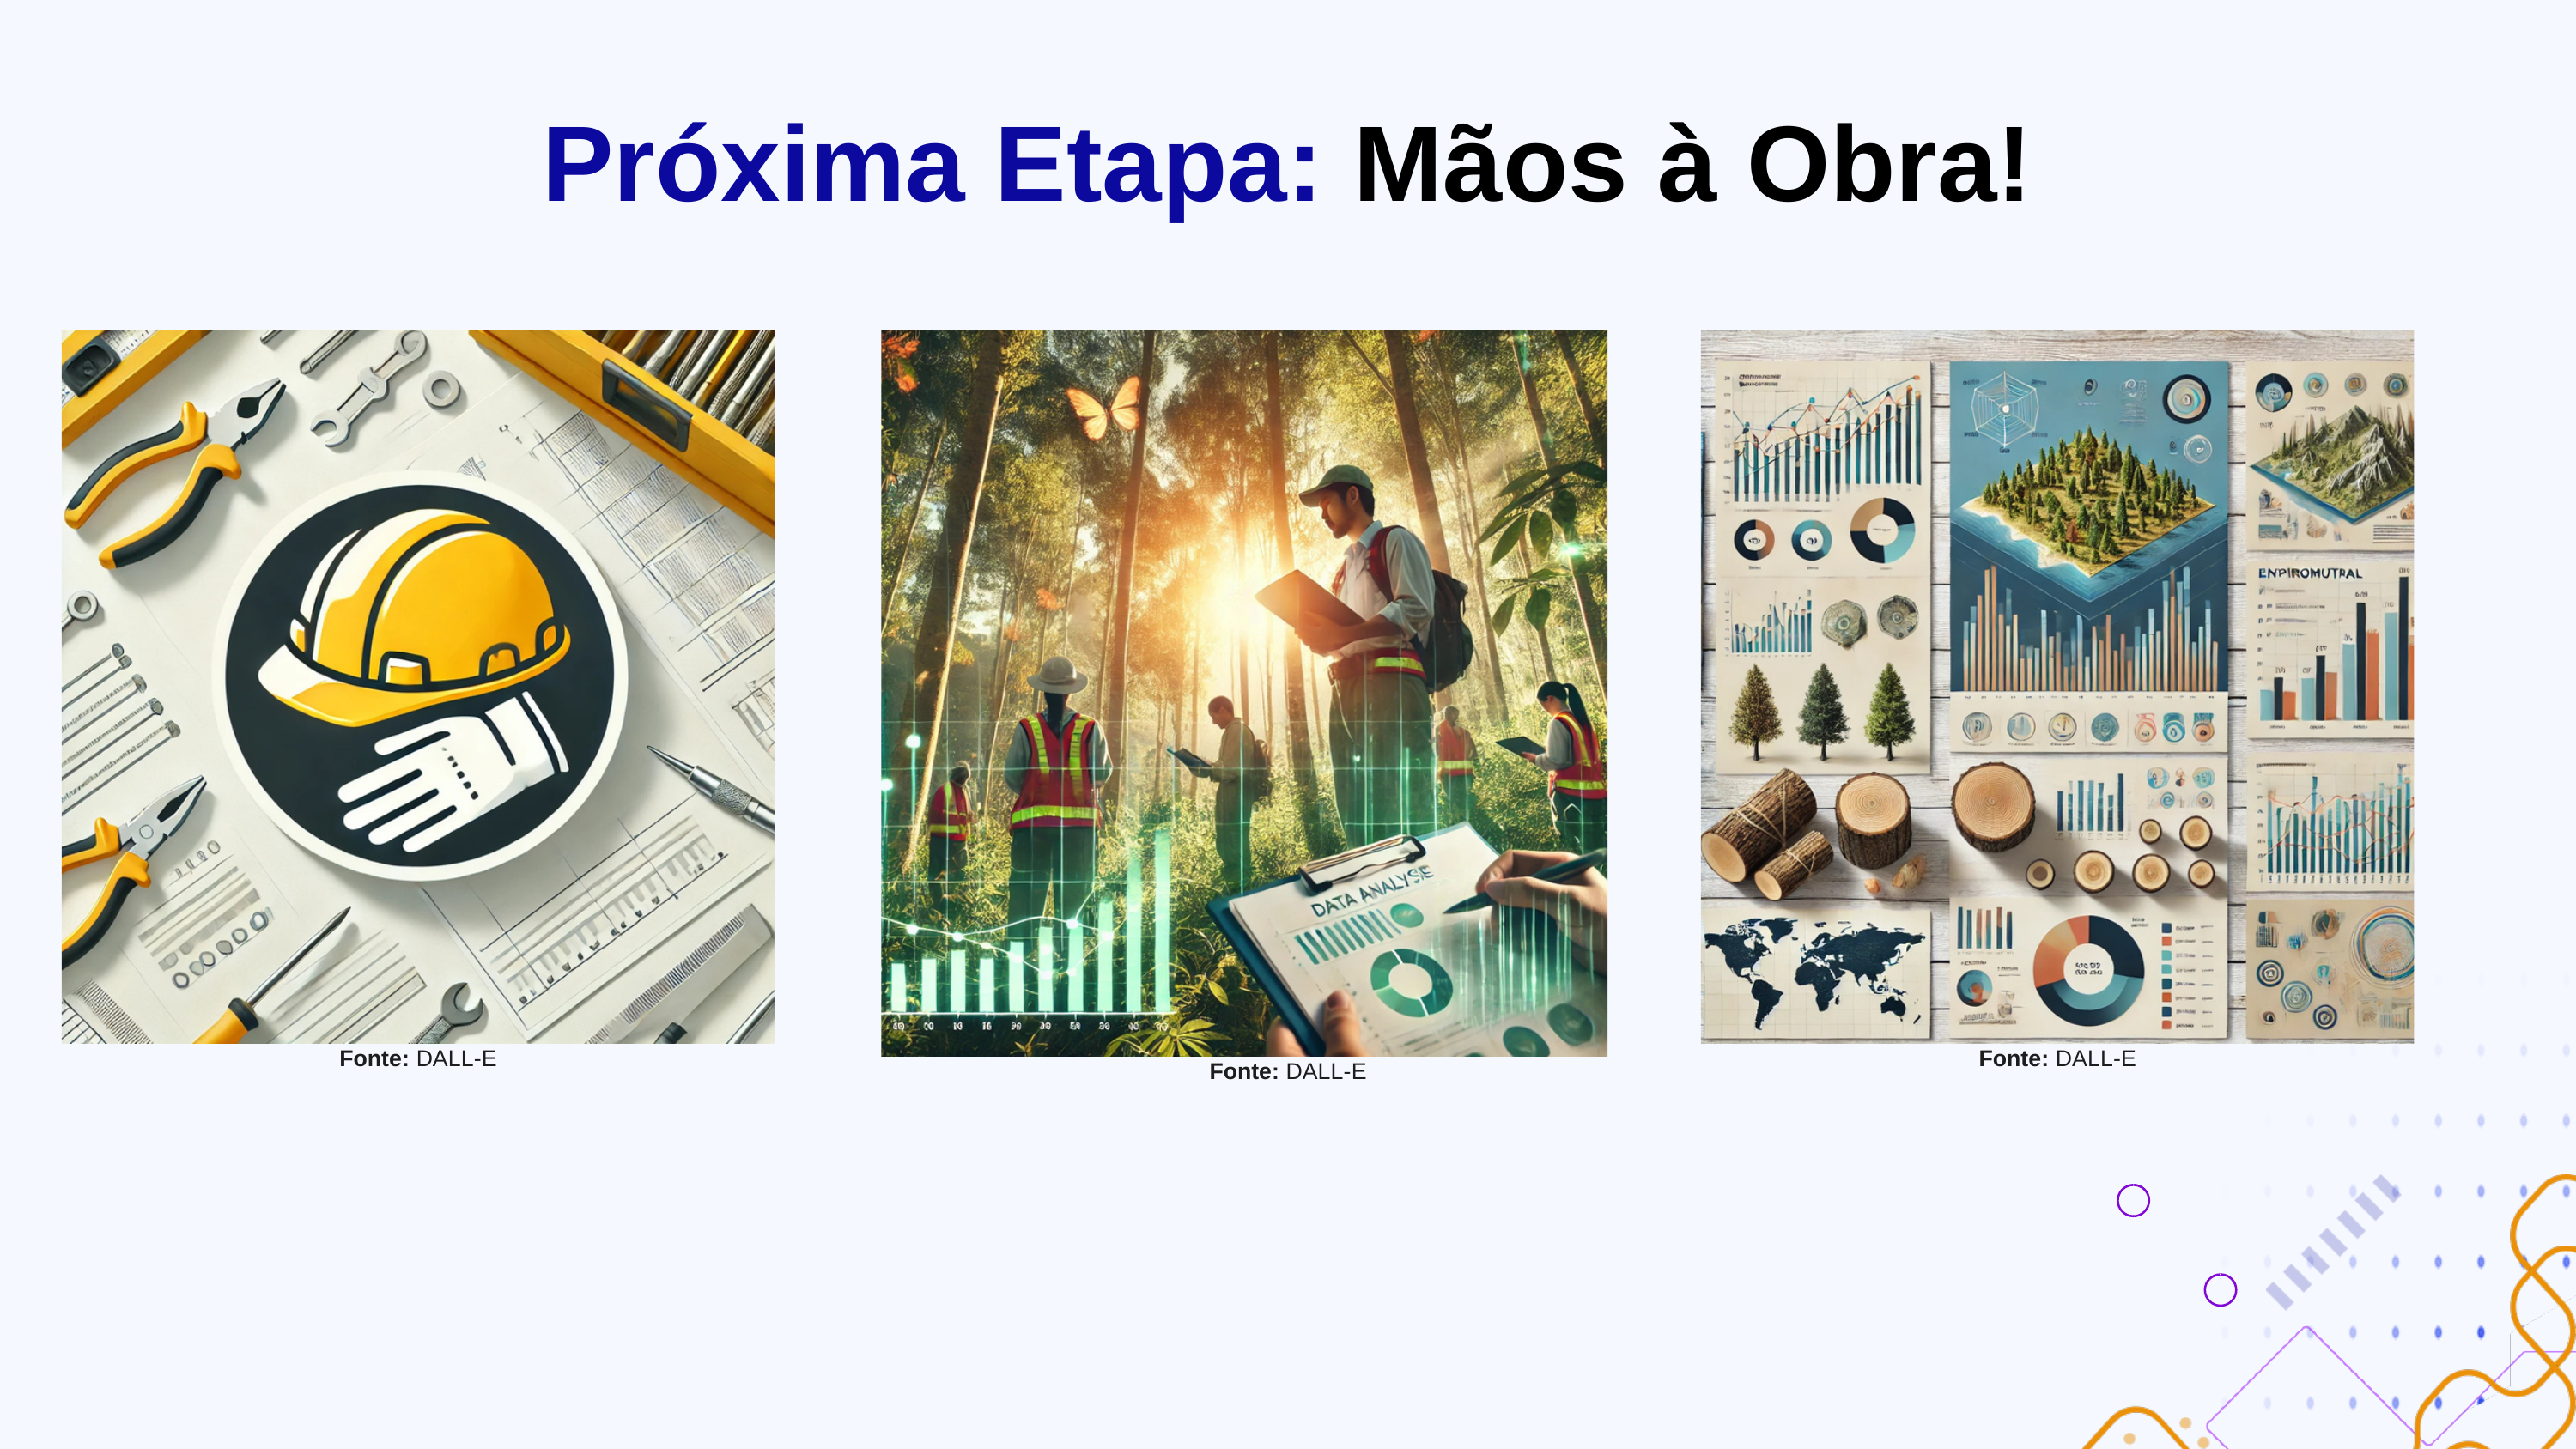

Próxima Etapa: Mãos à Obra!

Fonte: DALL-E
Fonte: DALL-E
Fonte: DALL-E